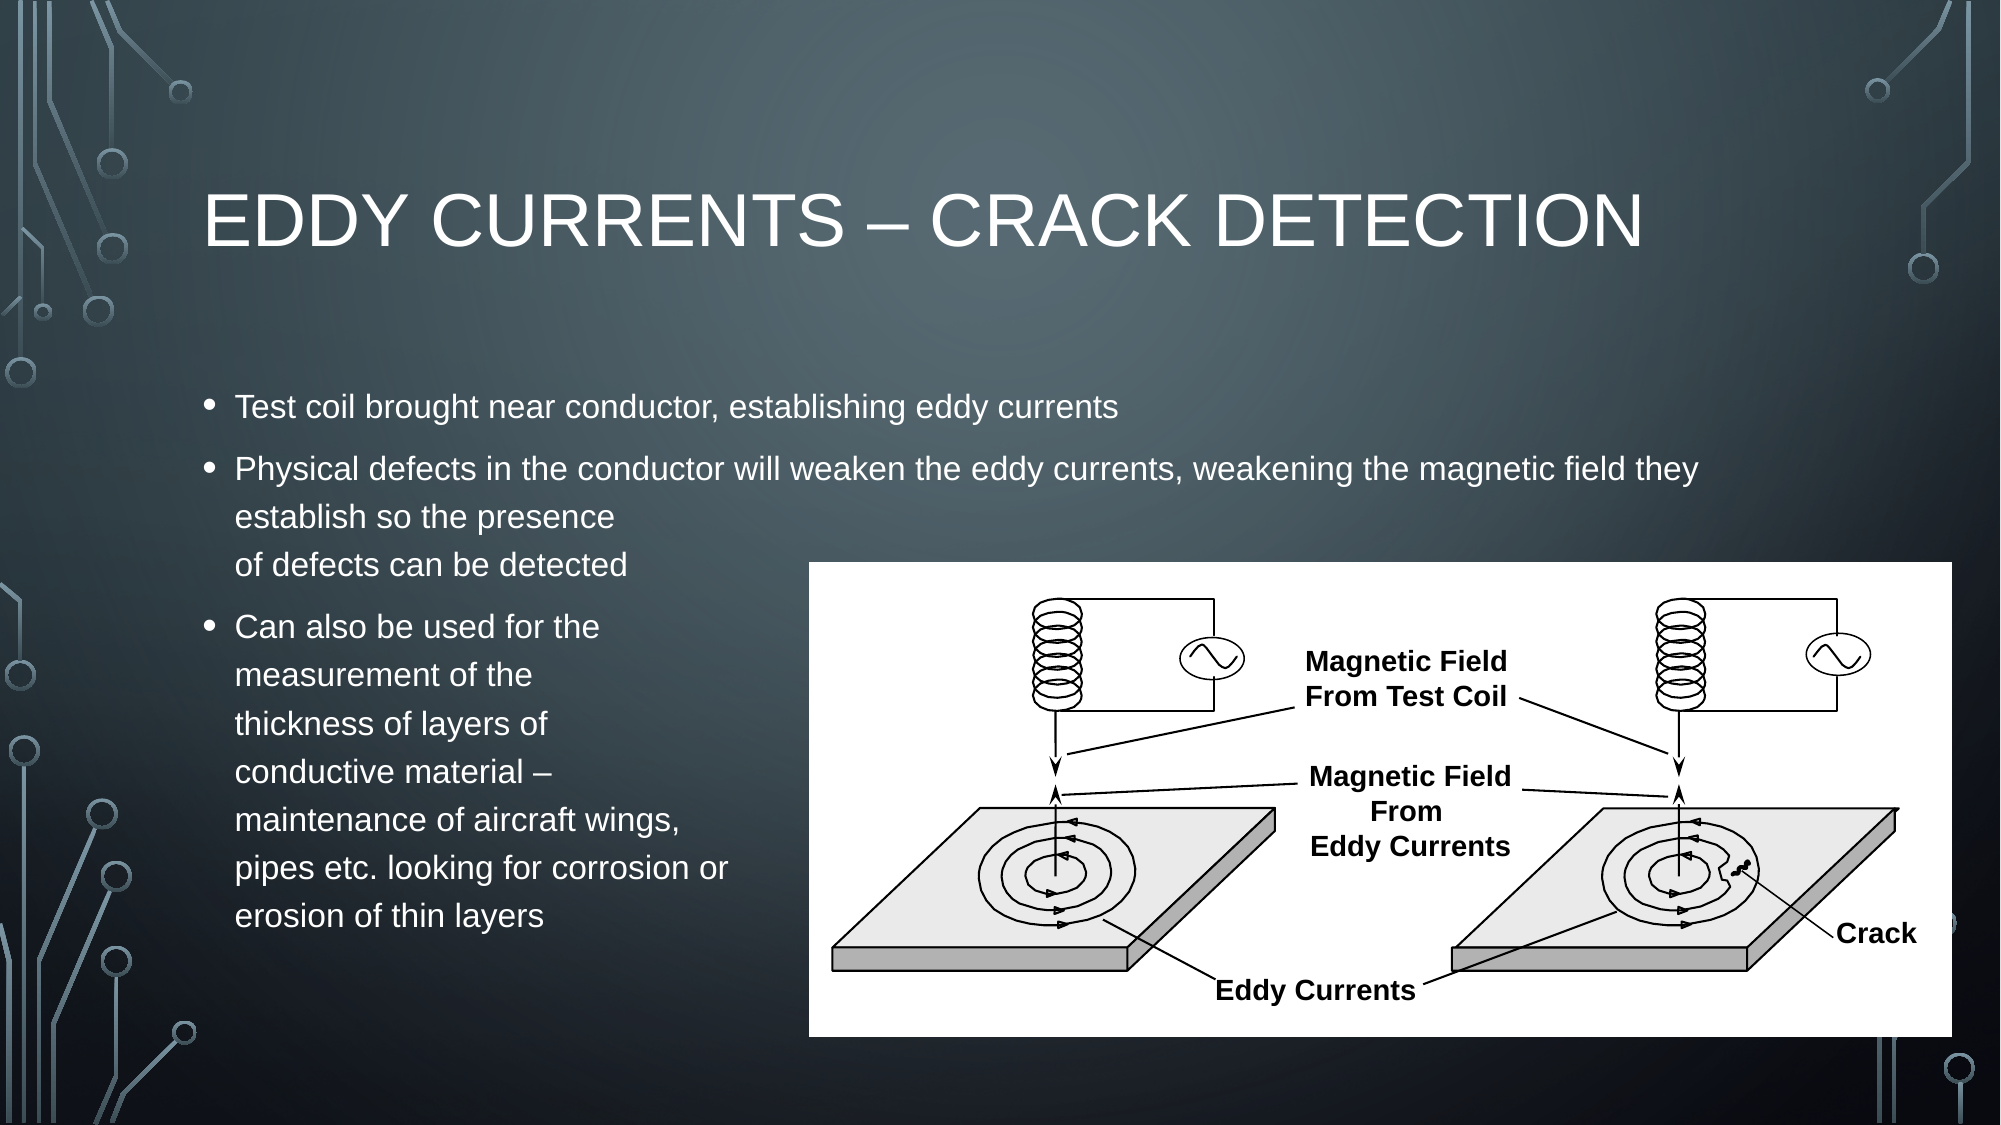

# Eddy currents – crack detection
Test coil brought near conductor, establishing eddy currents
Physical defects in the conductor will weaken the eddy currents, weakening the magnetic field they
establish so the presence
of defects can be detected
Can also be used for the
measurement of the
thickness of layers of
conductive material –
maintenance of aircraft wings,
pipes etc. looking for corrosion or
erosion of thin layers

Magnetic Field
From Test Coil

Magnetic Field From
Eddy Currents

Crack

Eddy Currents